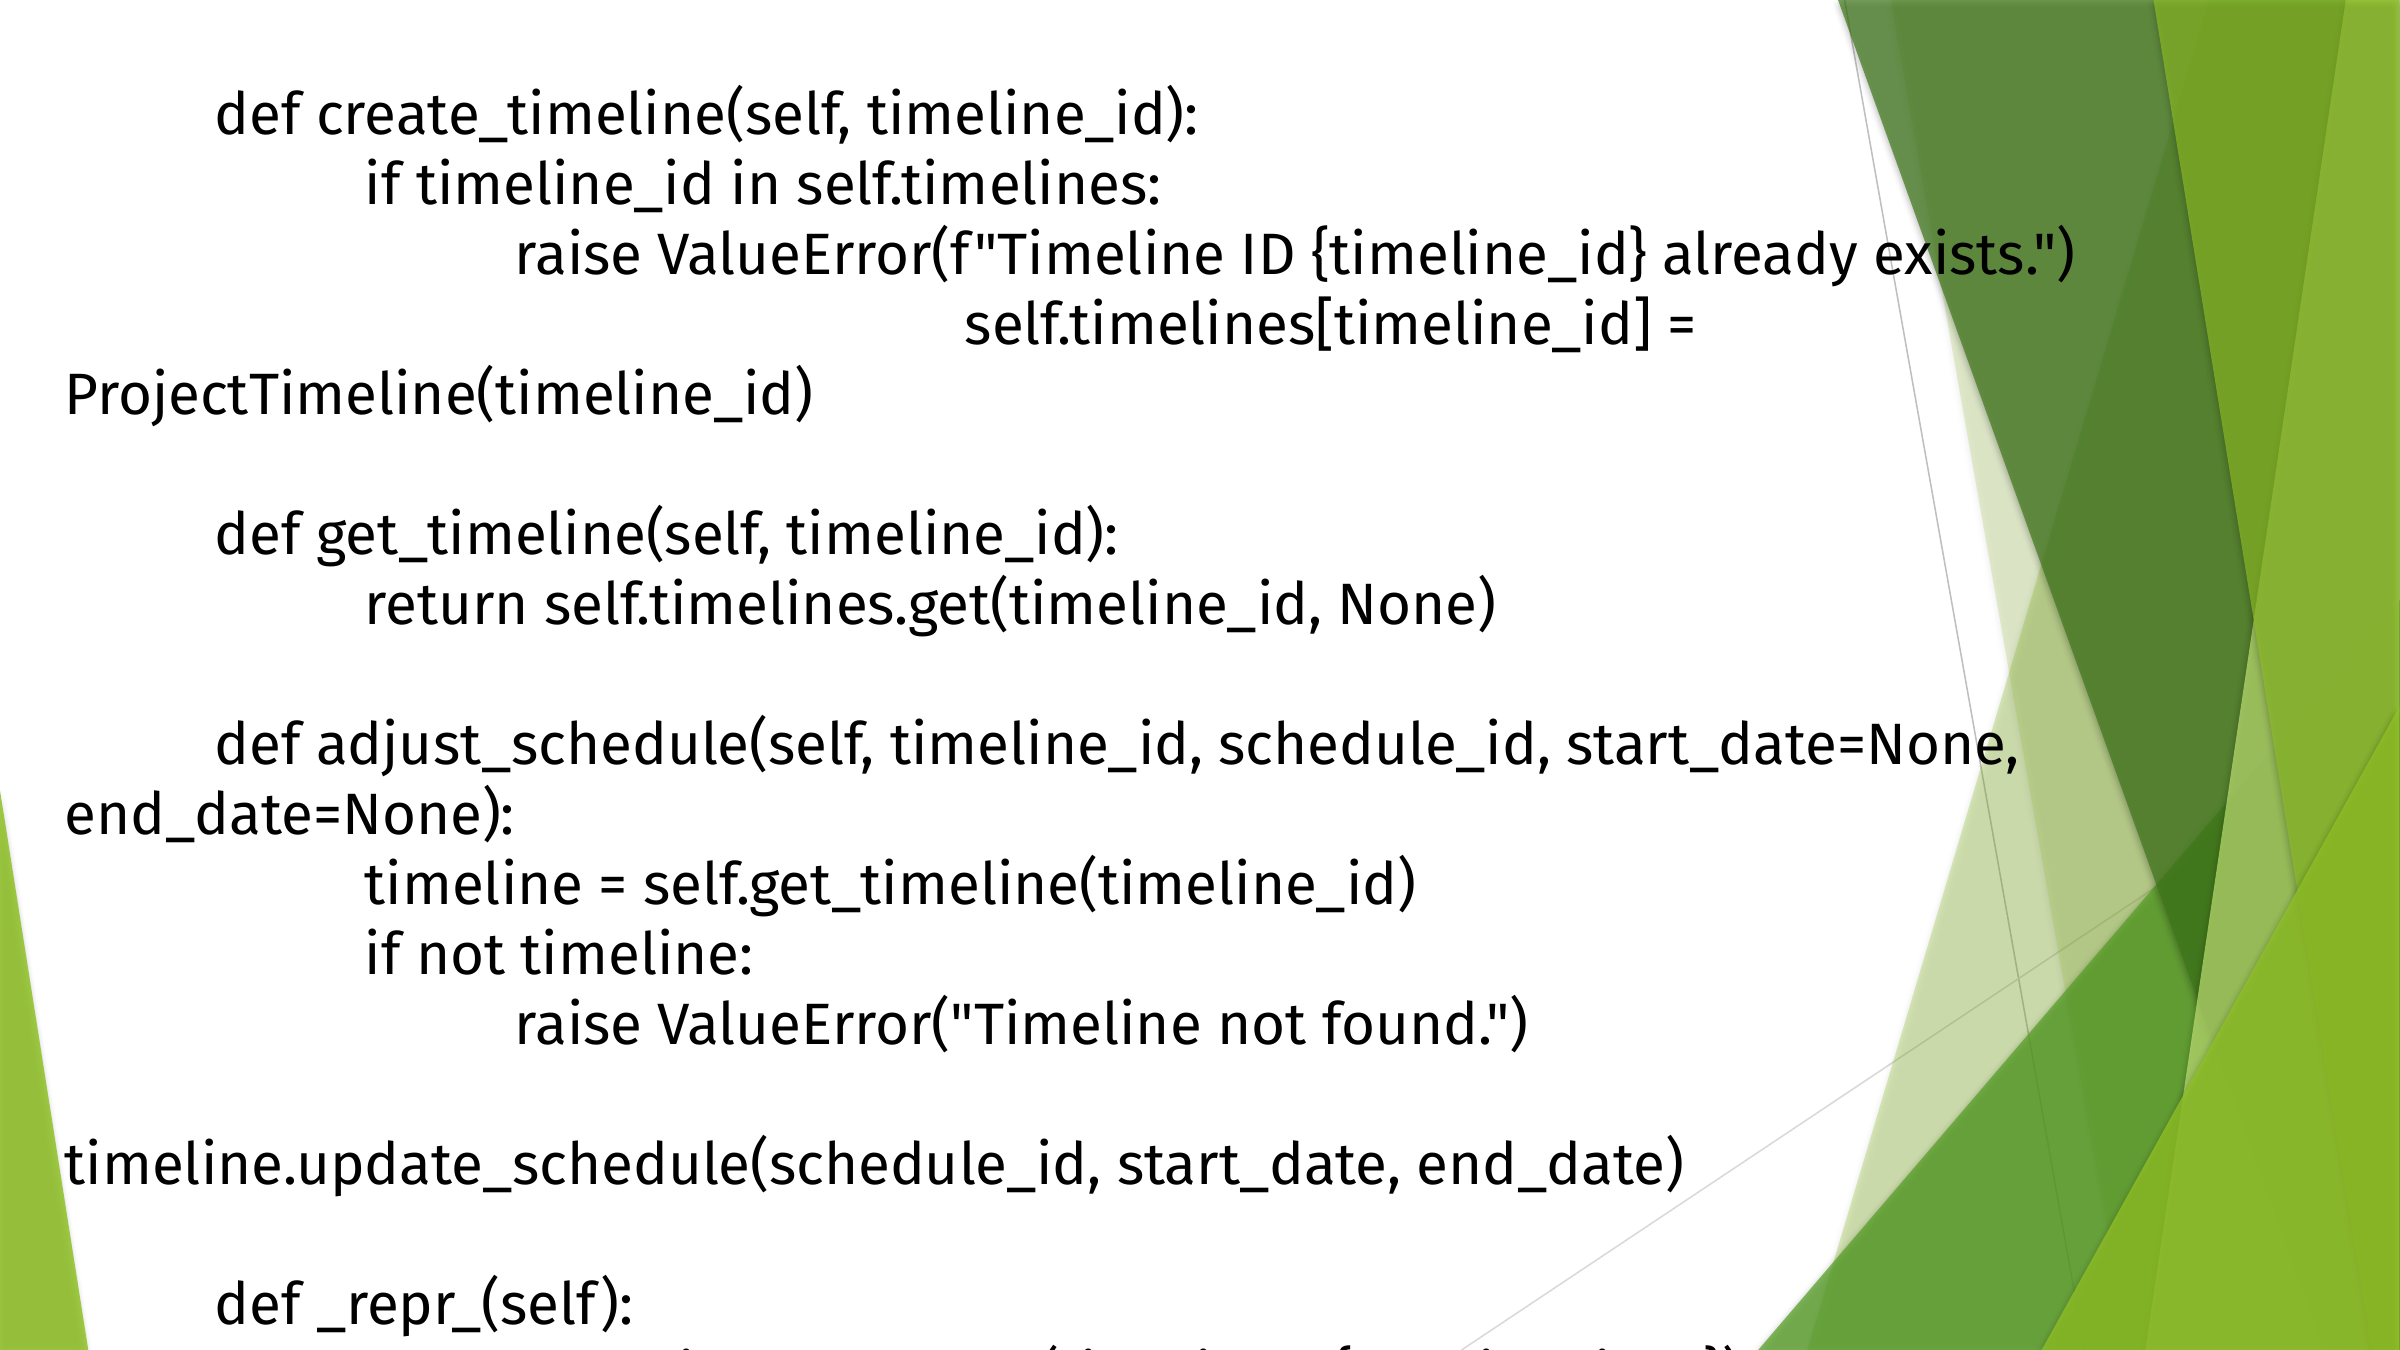

def create_timeline(self, timeline_id):
		if timeline_id in self.timelines:
			raise ValueError(f"Timeline ID {timeline_id} already exists.")        							self.timelines[timeline_id] = ProjectTimeline(timeline_id)

	def get_timeline(self, timeline_id):
		return self.timelines.get(timeline_id, None)

	def adjust_schedule(self, timeline_id, schedule_id, start_date=None,      	end_date=None):
		timeline = self.get_timeline(timeline_id)
		if not timeline:
			raise ValueError("Timeline not found.")        										 				timeline.update_schedule(schedule_id, start_date, end_date)

	def _repr_(self):
		return f"ProjectScheduler(timelines={self.timelines})"